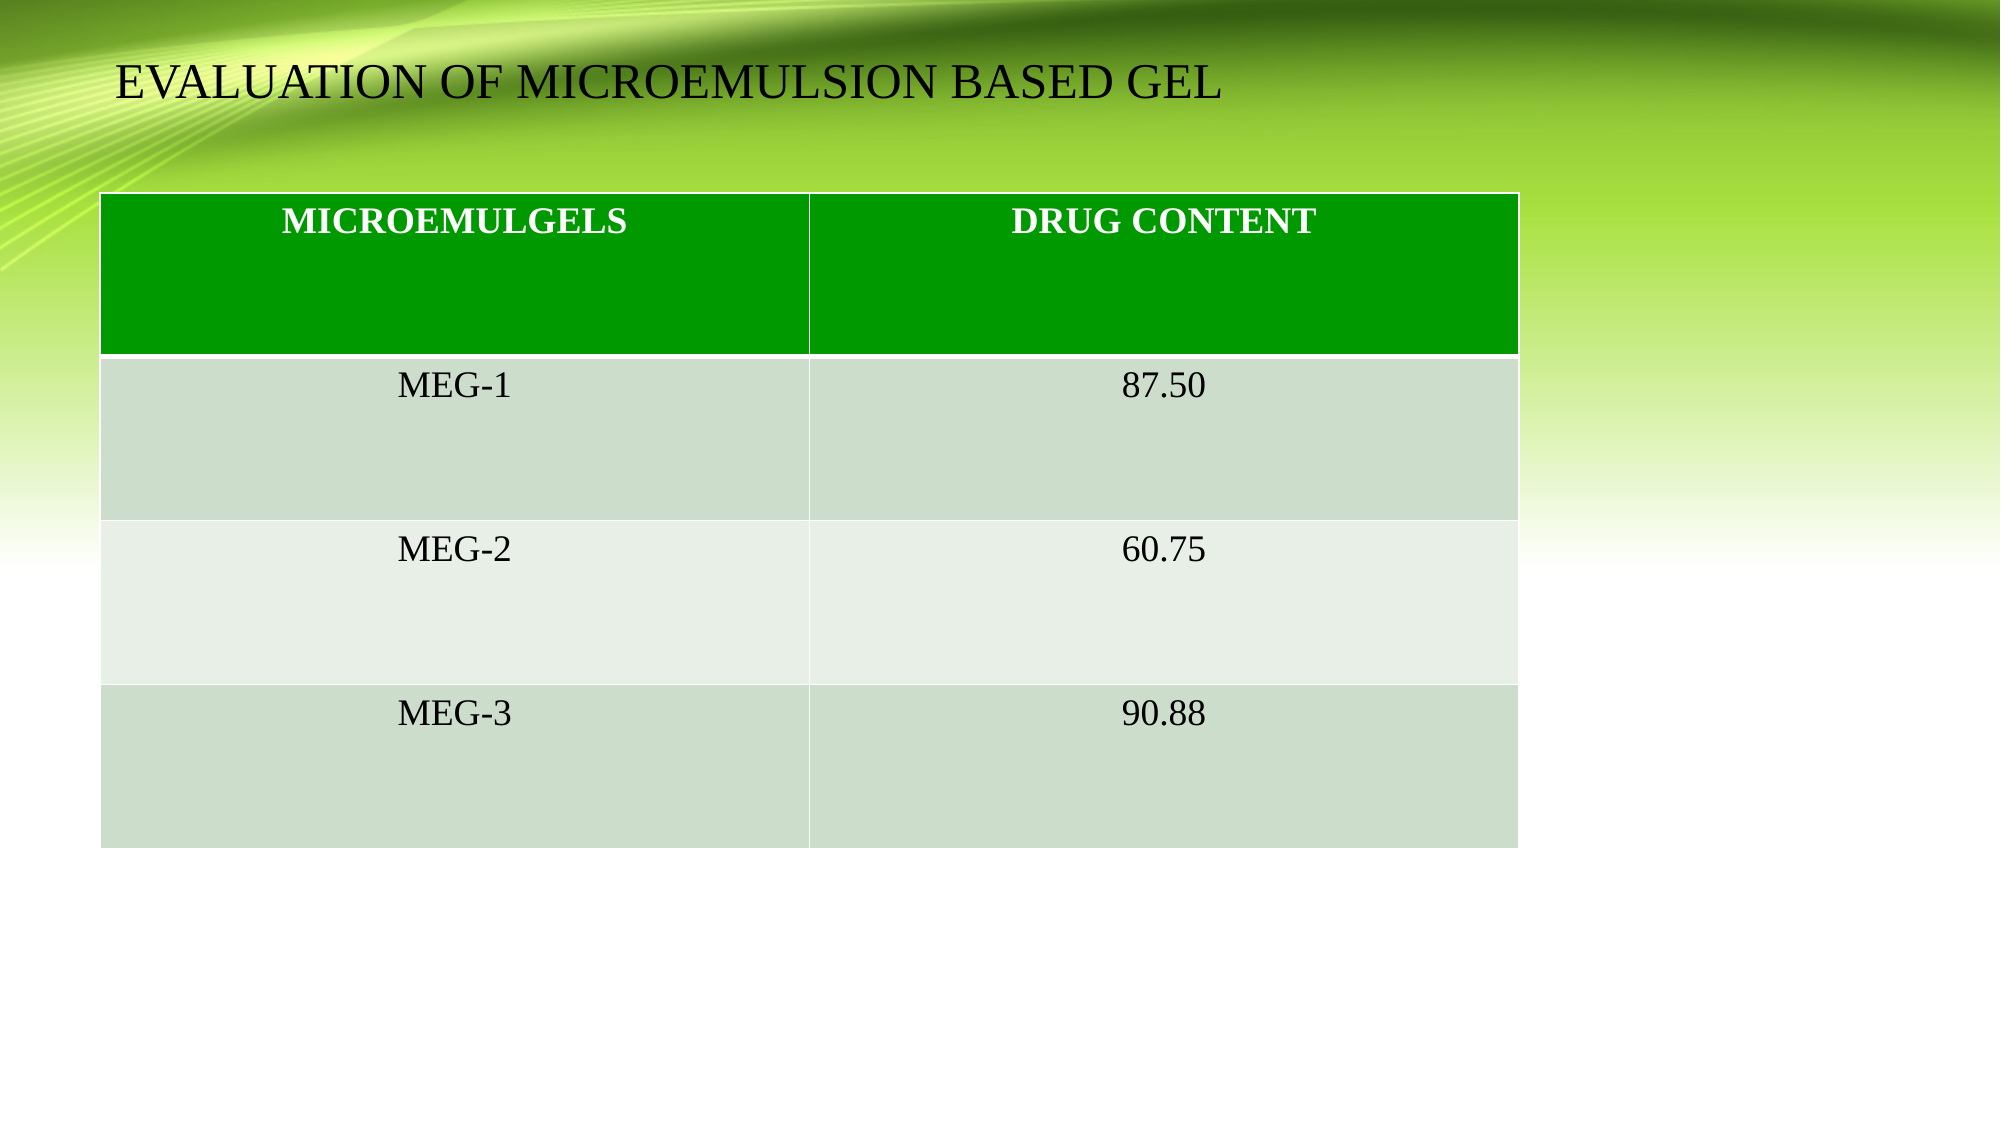

# EVALUATION OF MICROEMULSION BASED GEL
| MICROEMULGELS | DRUG CONTENT |
| --- | --- |
| MEG-1 | 87.50 |
| MEG-2 | 60.75 |
| MEG-3 | 90.88 |